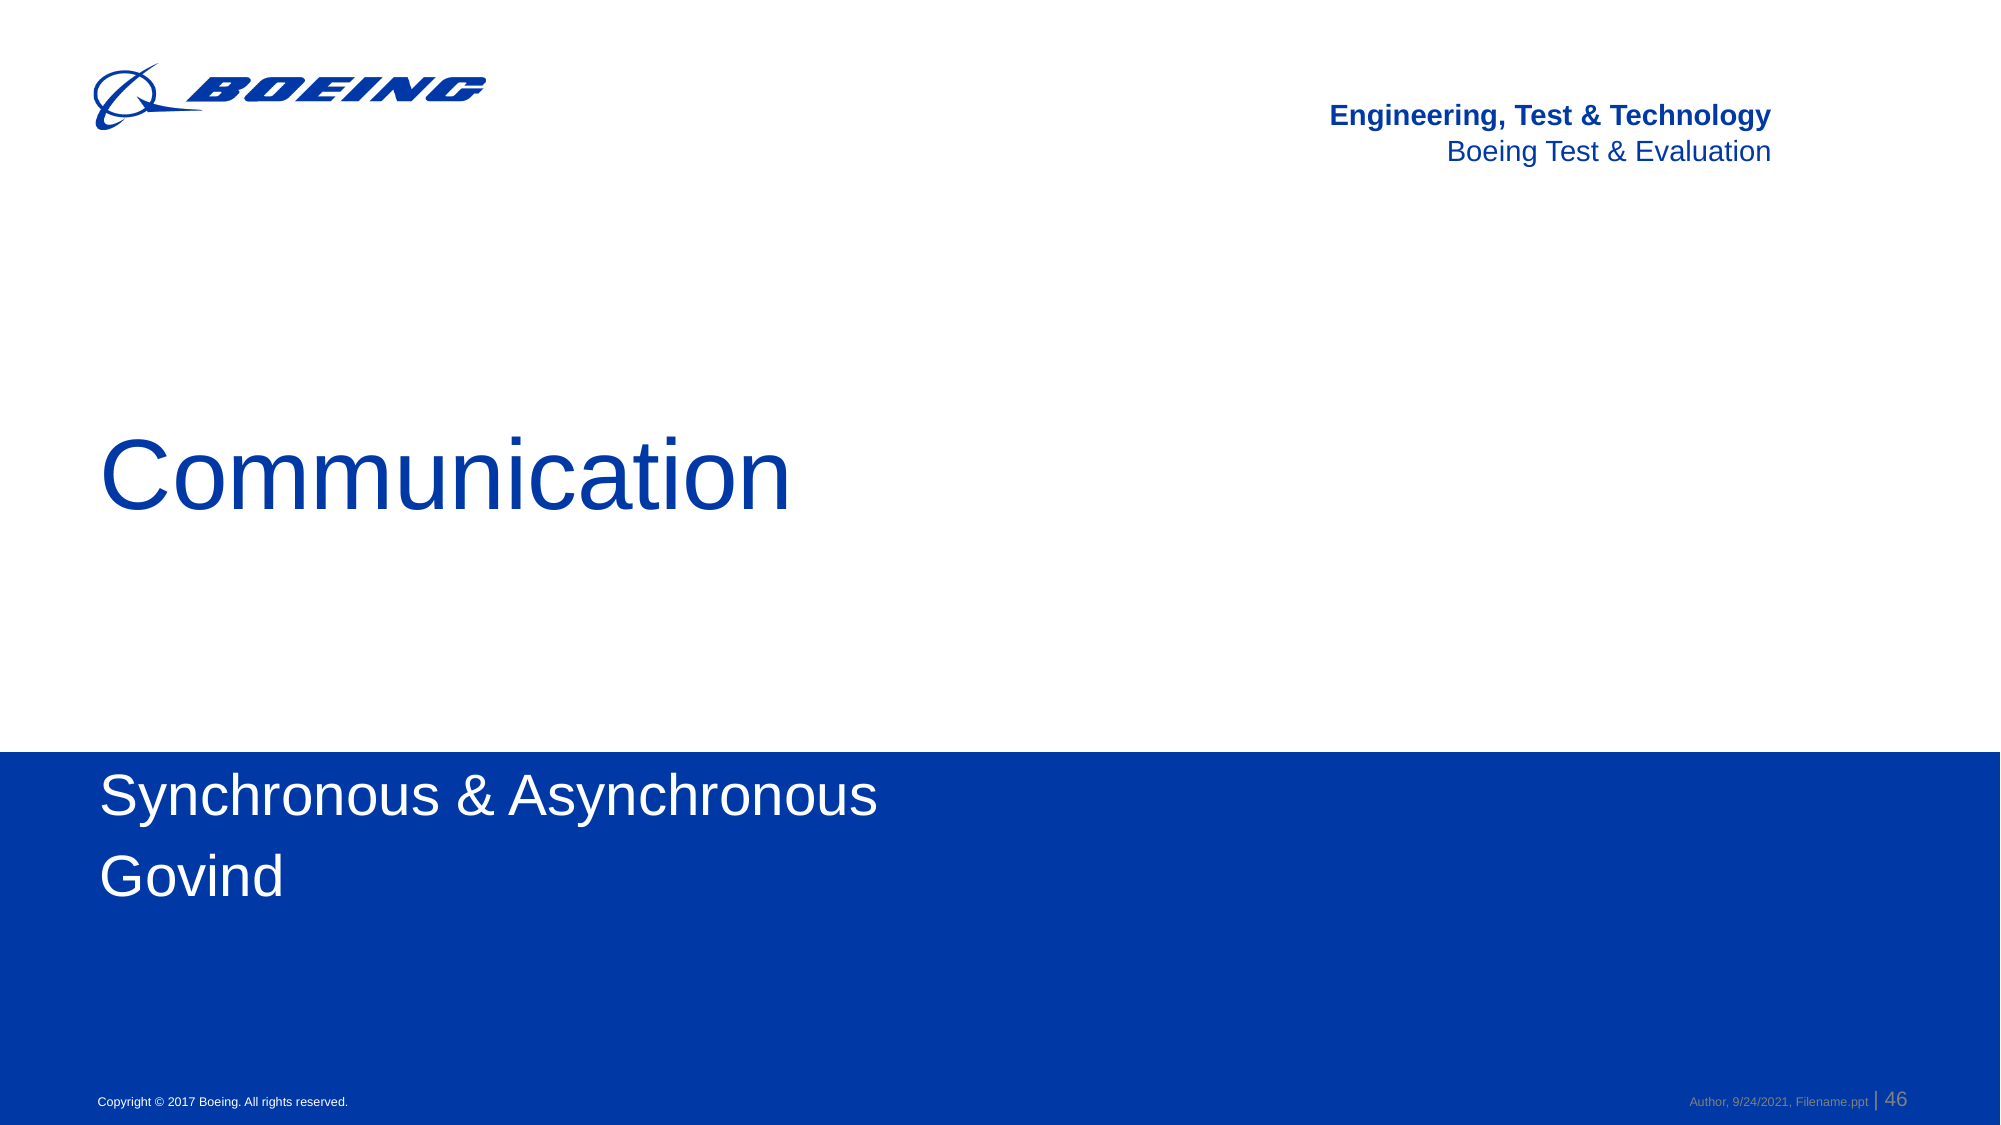

# Communication
Synchronous & Asynchronous
Govind
Author, 9/24/2021, Filename.ppt | 46